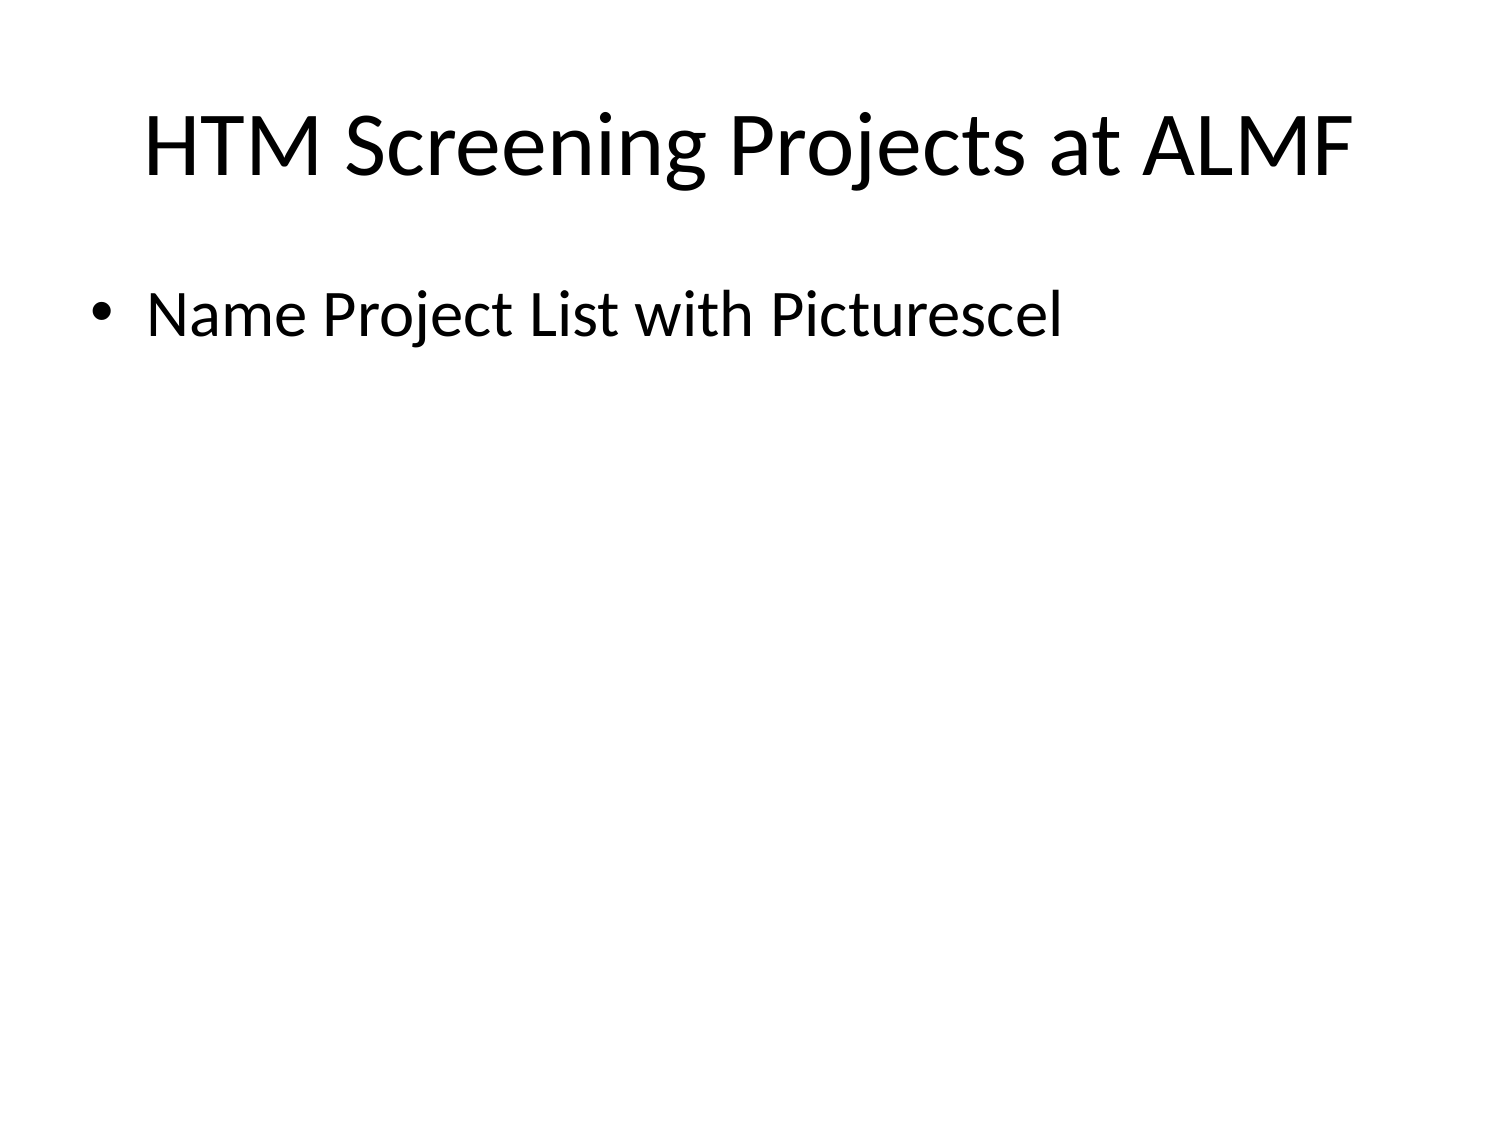

# HTM Screening Projects at ALMF
Name Project List with Picturescel